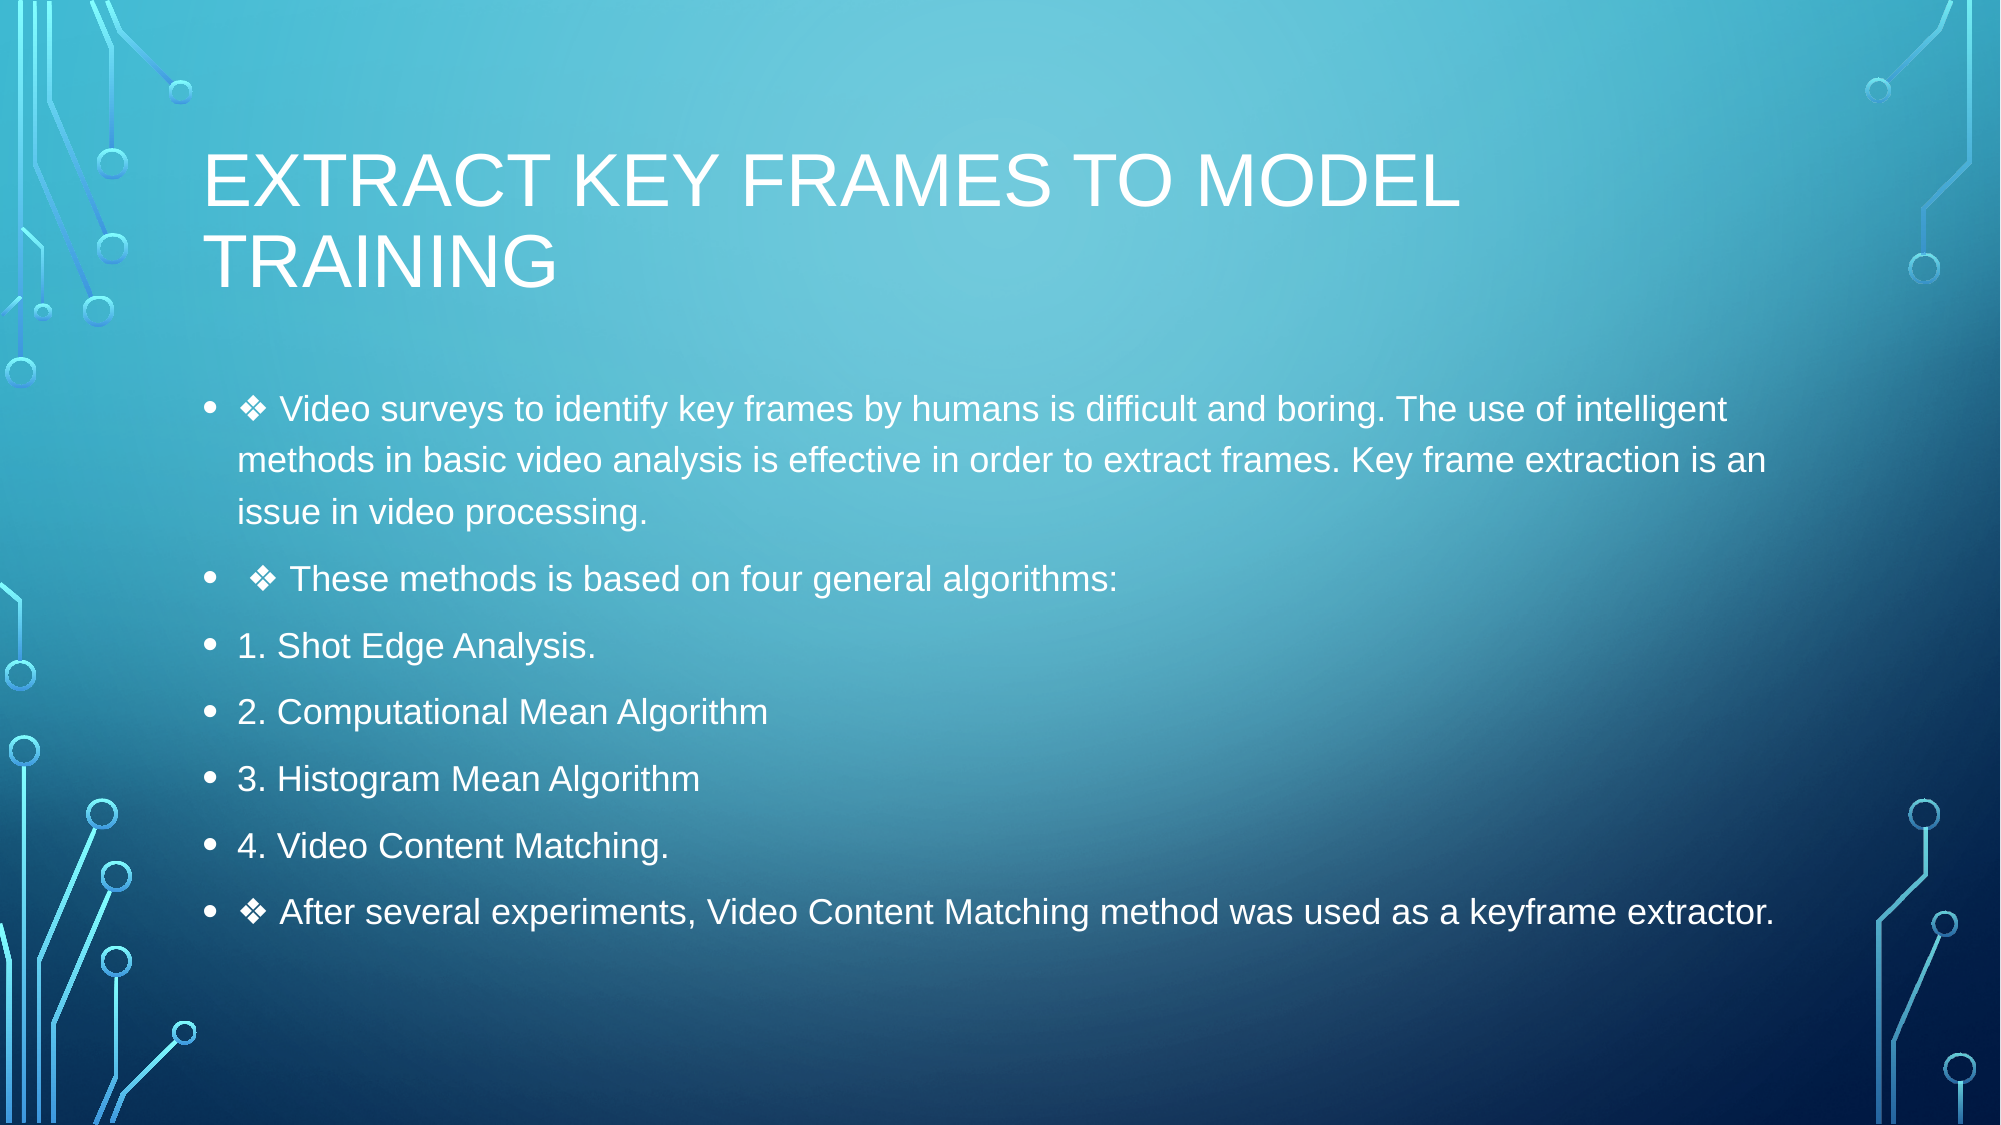

# Extract Key Frames to Model Training
❖ Video surveys to identify key frames by humans is difficult and boring. The use of intelligent methods in basic video analysis is effective in order to extract frames. Key frame extraction is an issue in video processing.
 ❖ These methods is based on four general algorithms:
1. Shot Edge Analysis.
2. Computational Mean Algorithm
3. Histogram Mean Algorithm
4. Video Content Matching.
❖ After several experiments, Video Content Matching method was used as a keyframe extractor.